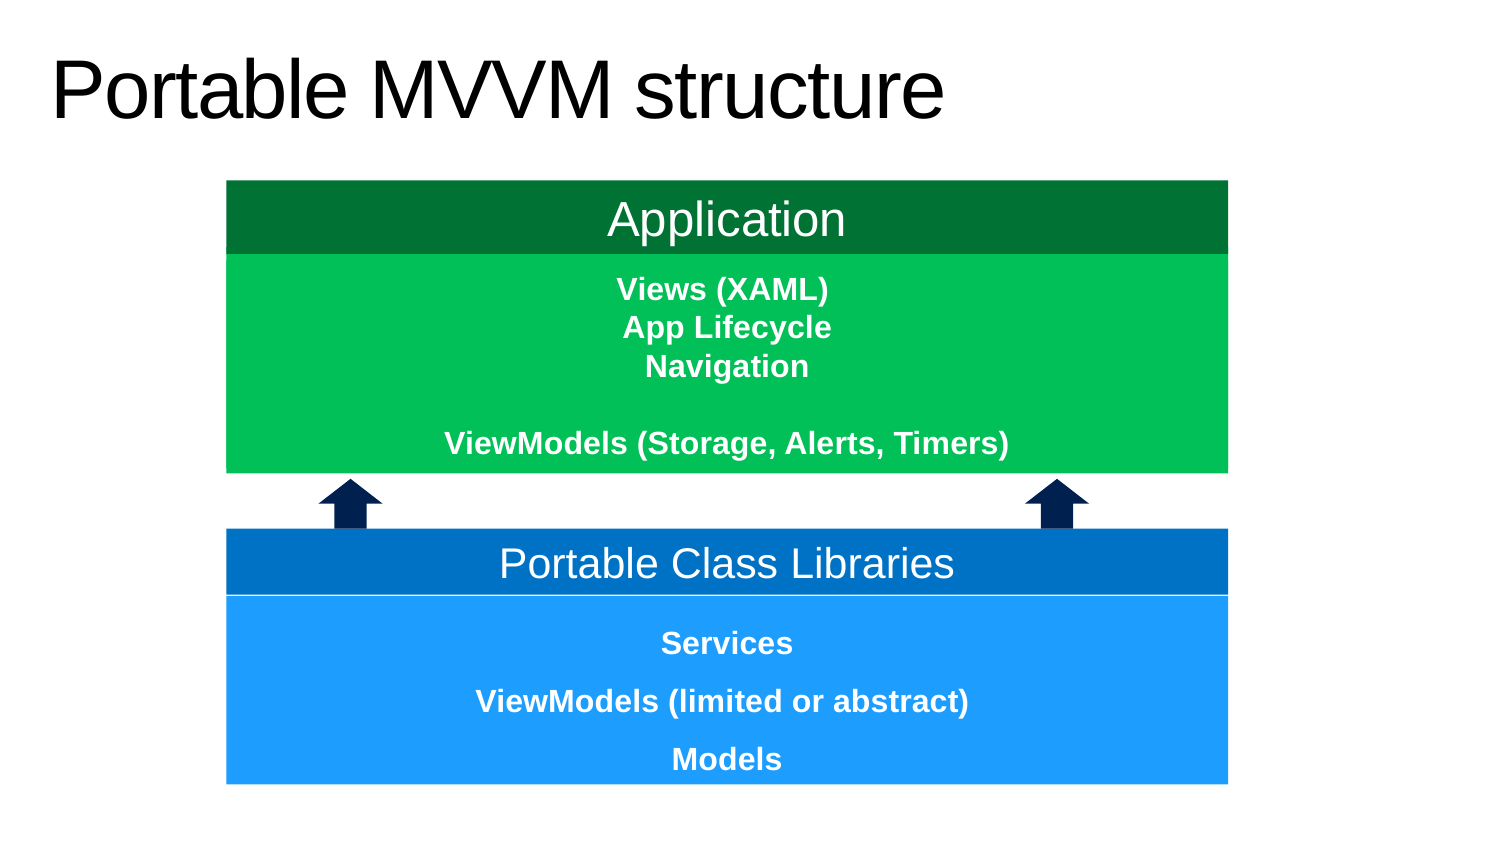

# Portable MVVM structure
Application

Views (XAML)
App Lifecycle
Navigation

ViewModels (Storage, Alerts, Timers)

Portable Class Libraries
Services
ViewModels (limited or abstract)
Models